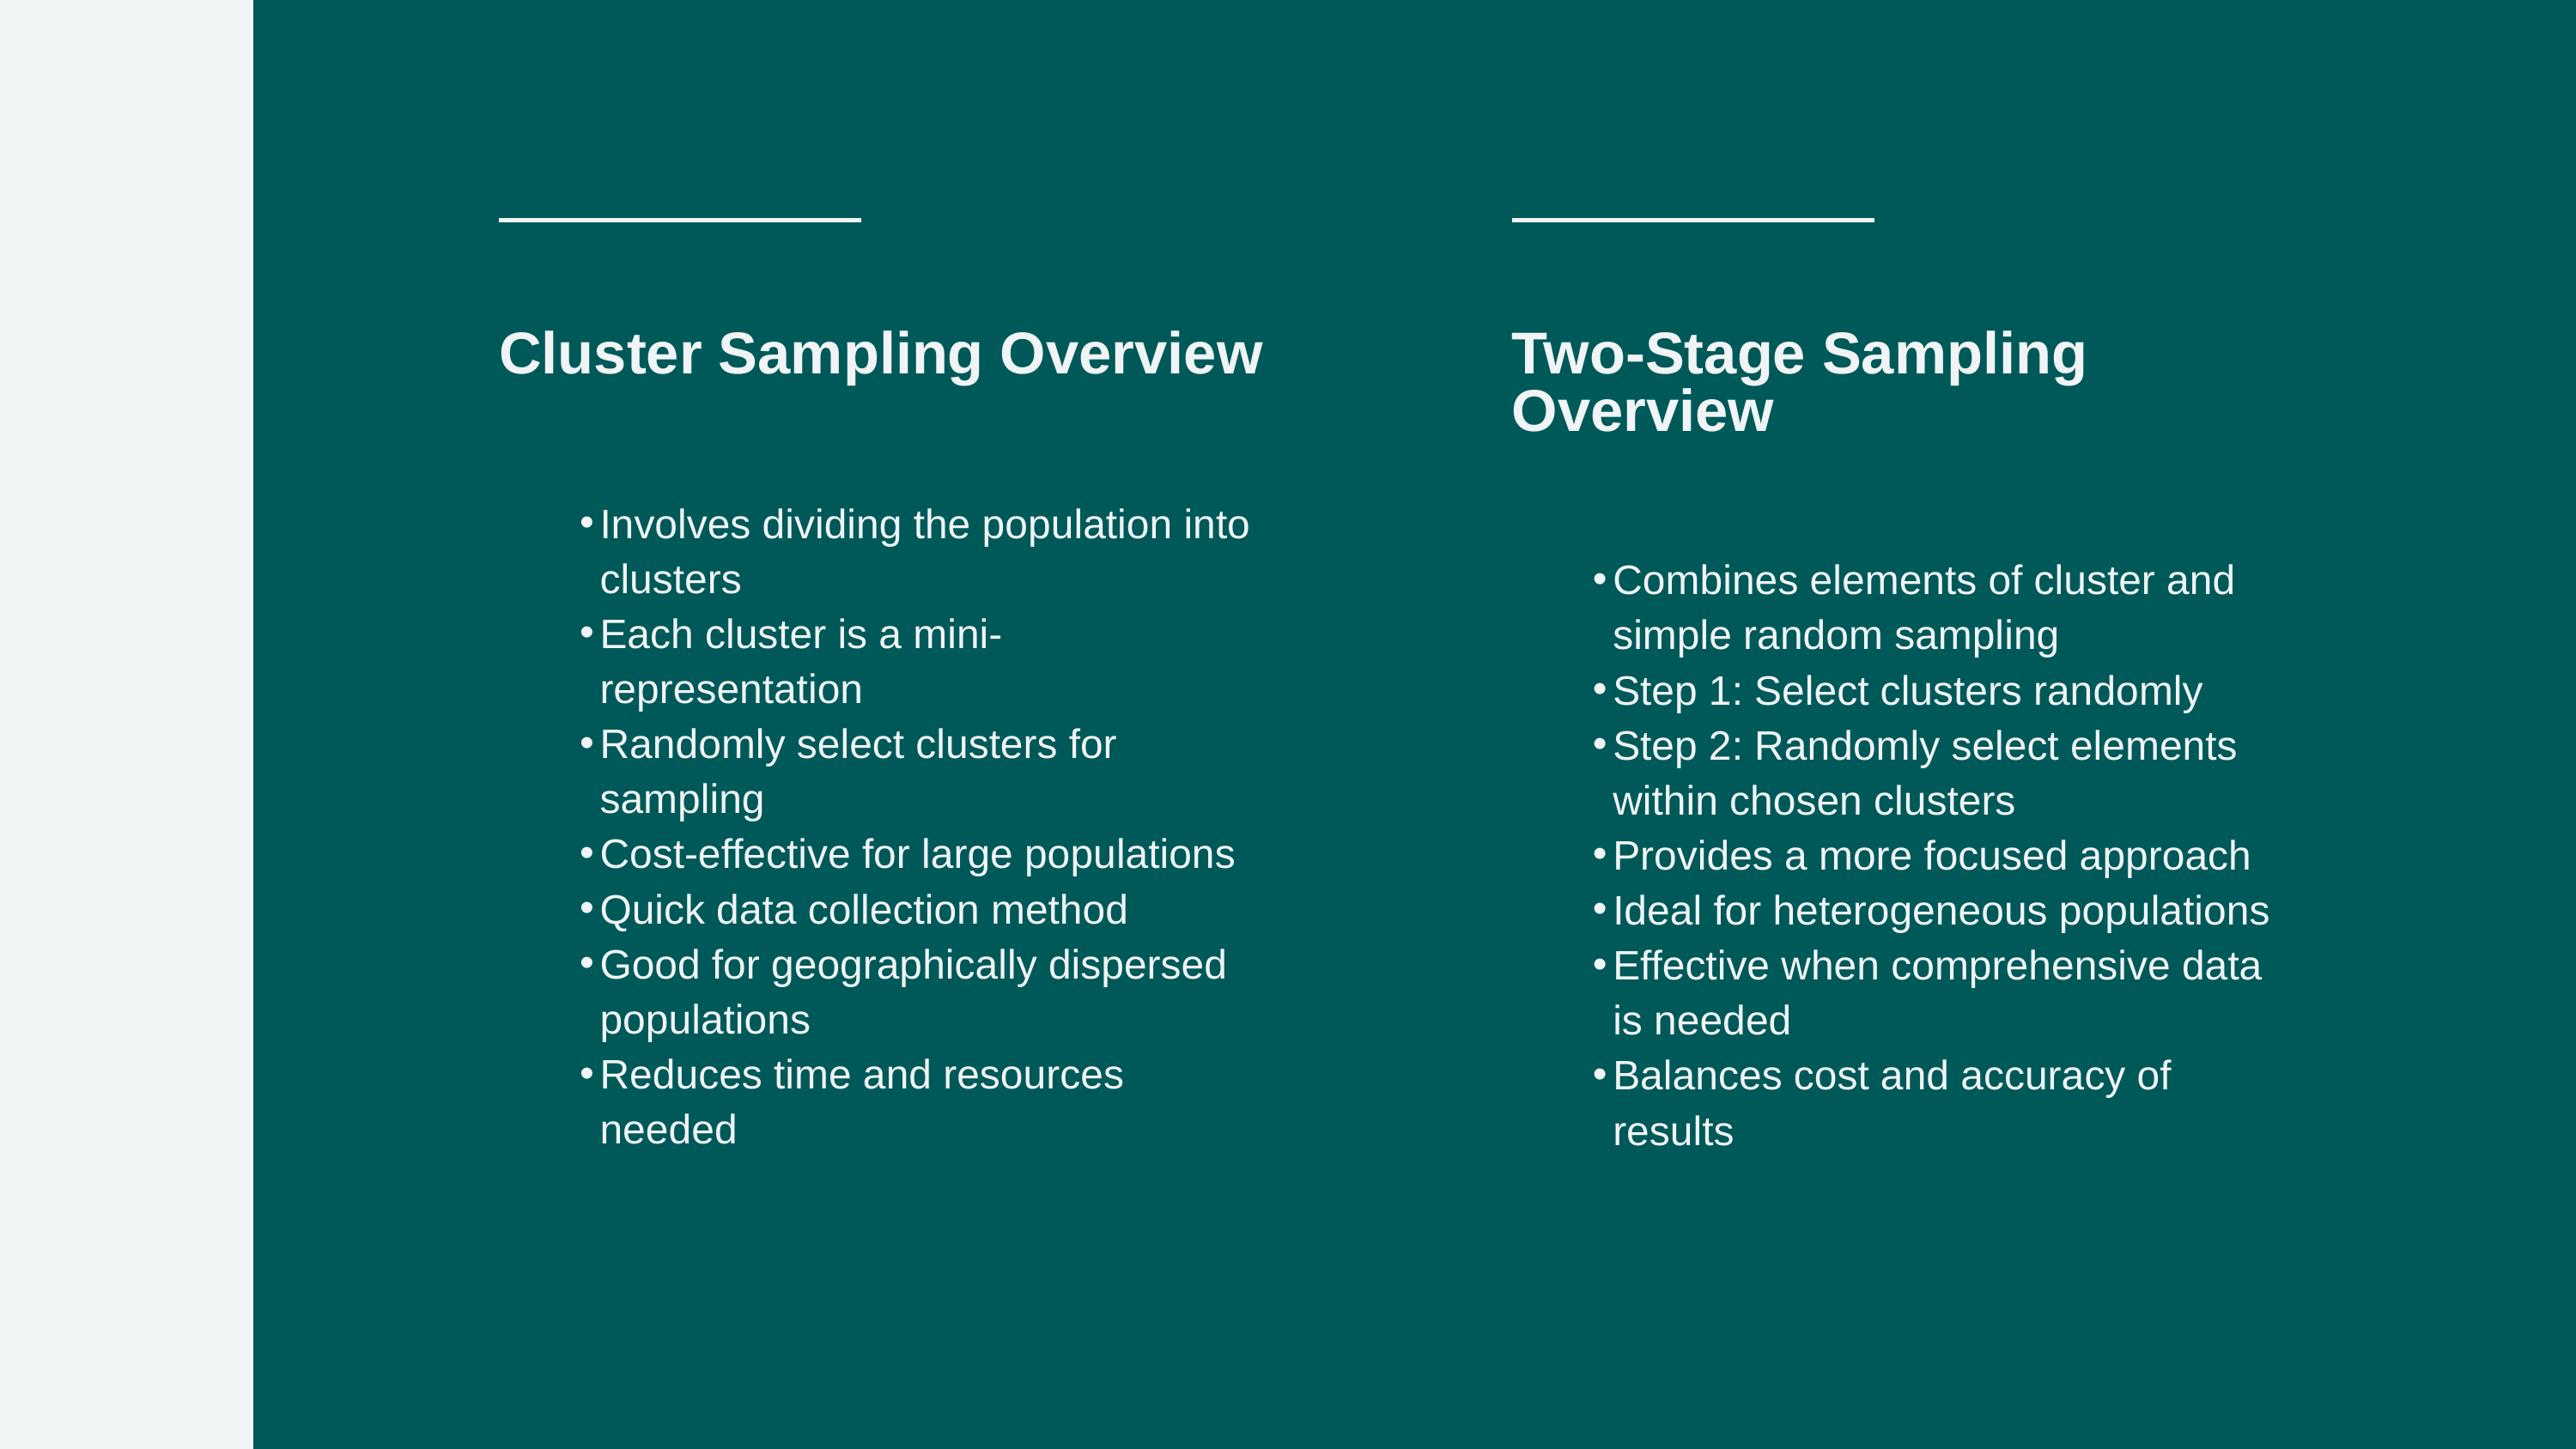

Cluster Sampling Overview
Two-Stage Sampling Overview
Involves dividing the population into clusters
Each cluster is a mini-representation
Randomly select clusters for sampling
Cost-effective for large populations
Quick data collection method
Good for geographically dispersed populations
Reduces time and resources needed
Combines elements of cluster and simple random sampling
Step 1: Select clusters randomly
Step 2: Randomly select elements within chosen clusters
Provides a more focused approach
Ideal for heterogeneous populations
Effective when comprehensive data is needed
Balances cost and accuracy of results